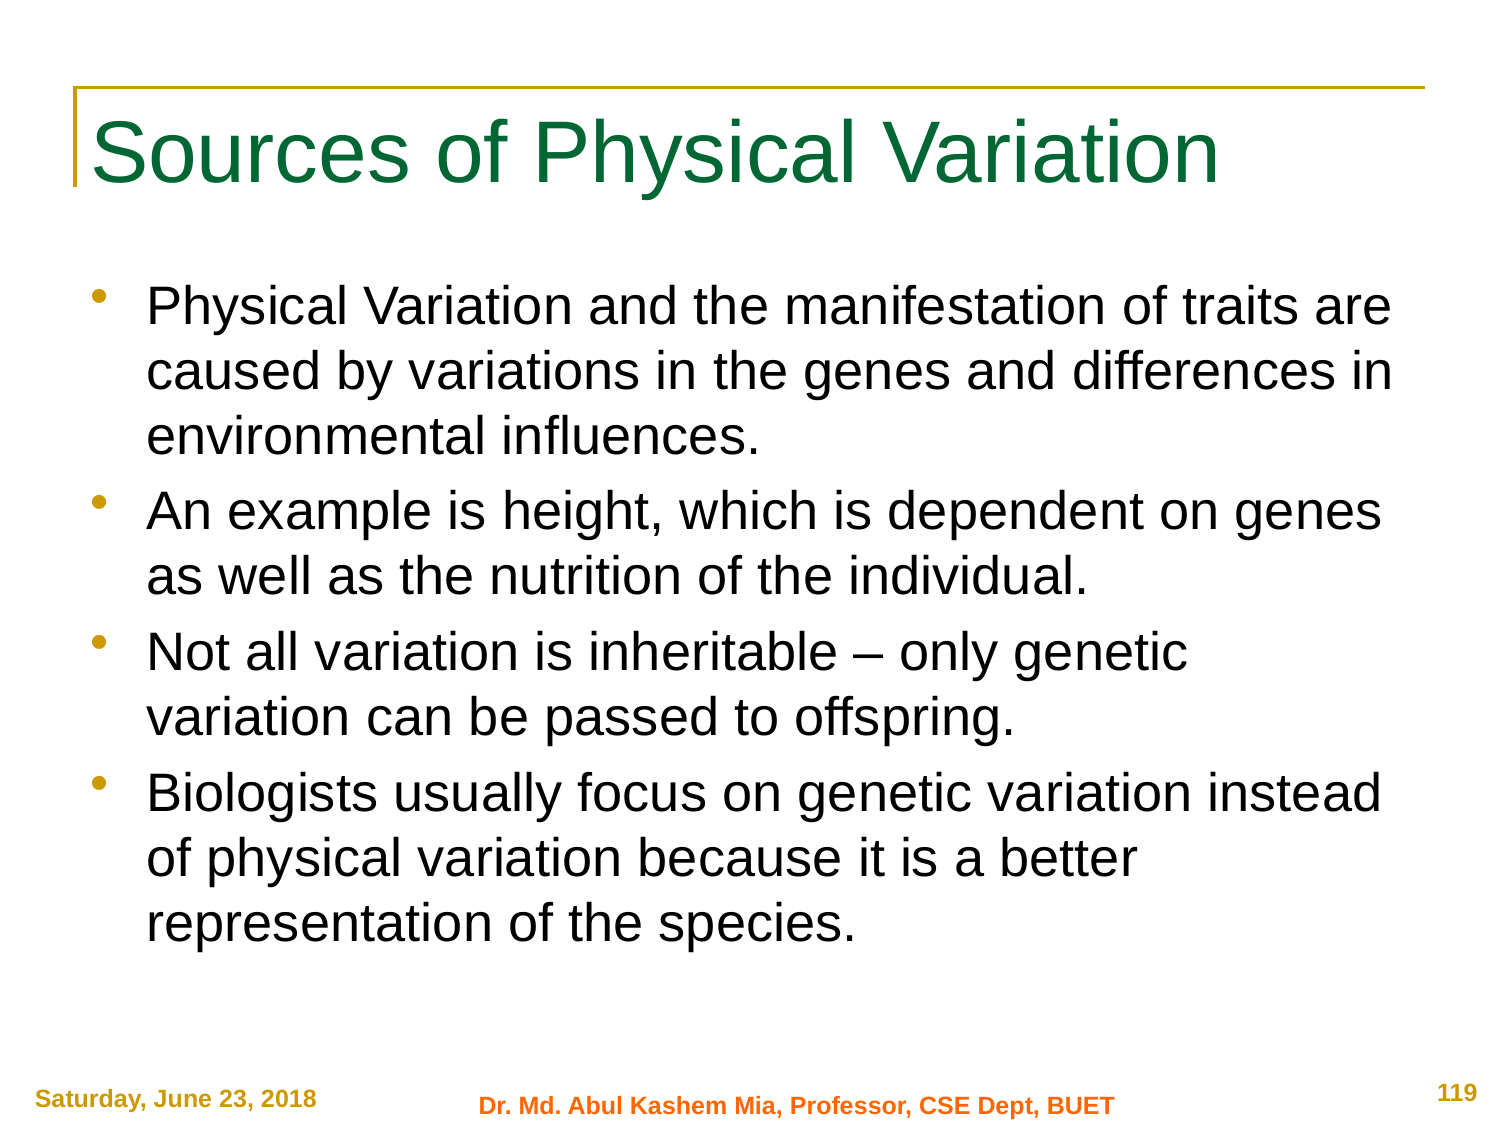

# Sources of Physical Variation
Physical Variation and the manifestation of traits are caused by variations in the genes and differences in environmental influences.
An example is height, which is dependent on genes as well as the nutrition of the individual.
Not all variation is inheritable – only genetic variation can be passed to offspring.
Biologists usually focus on genetic variation instead of physical variation because it is a better representation of the species.